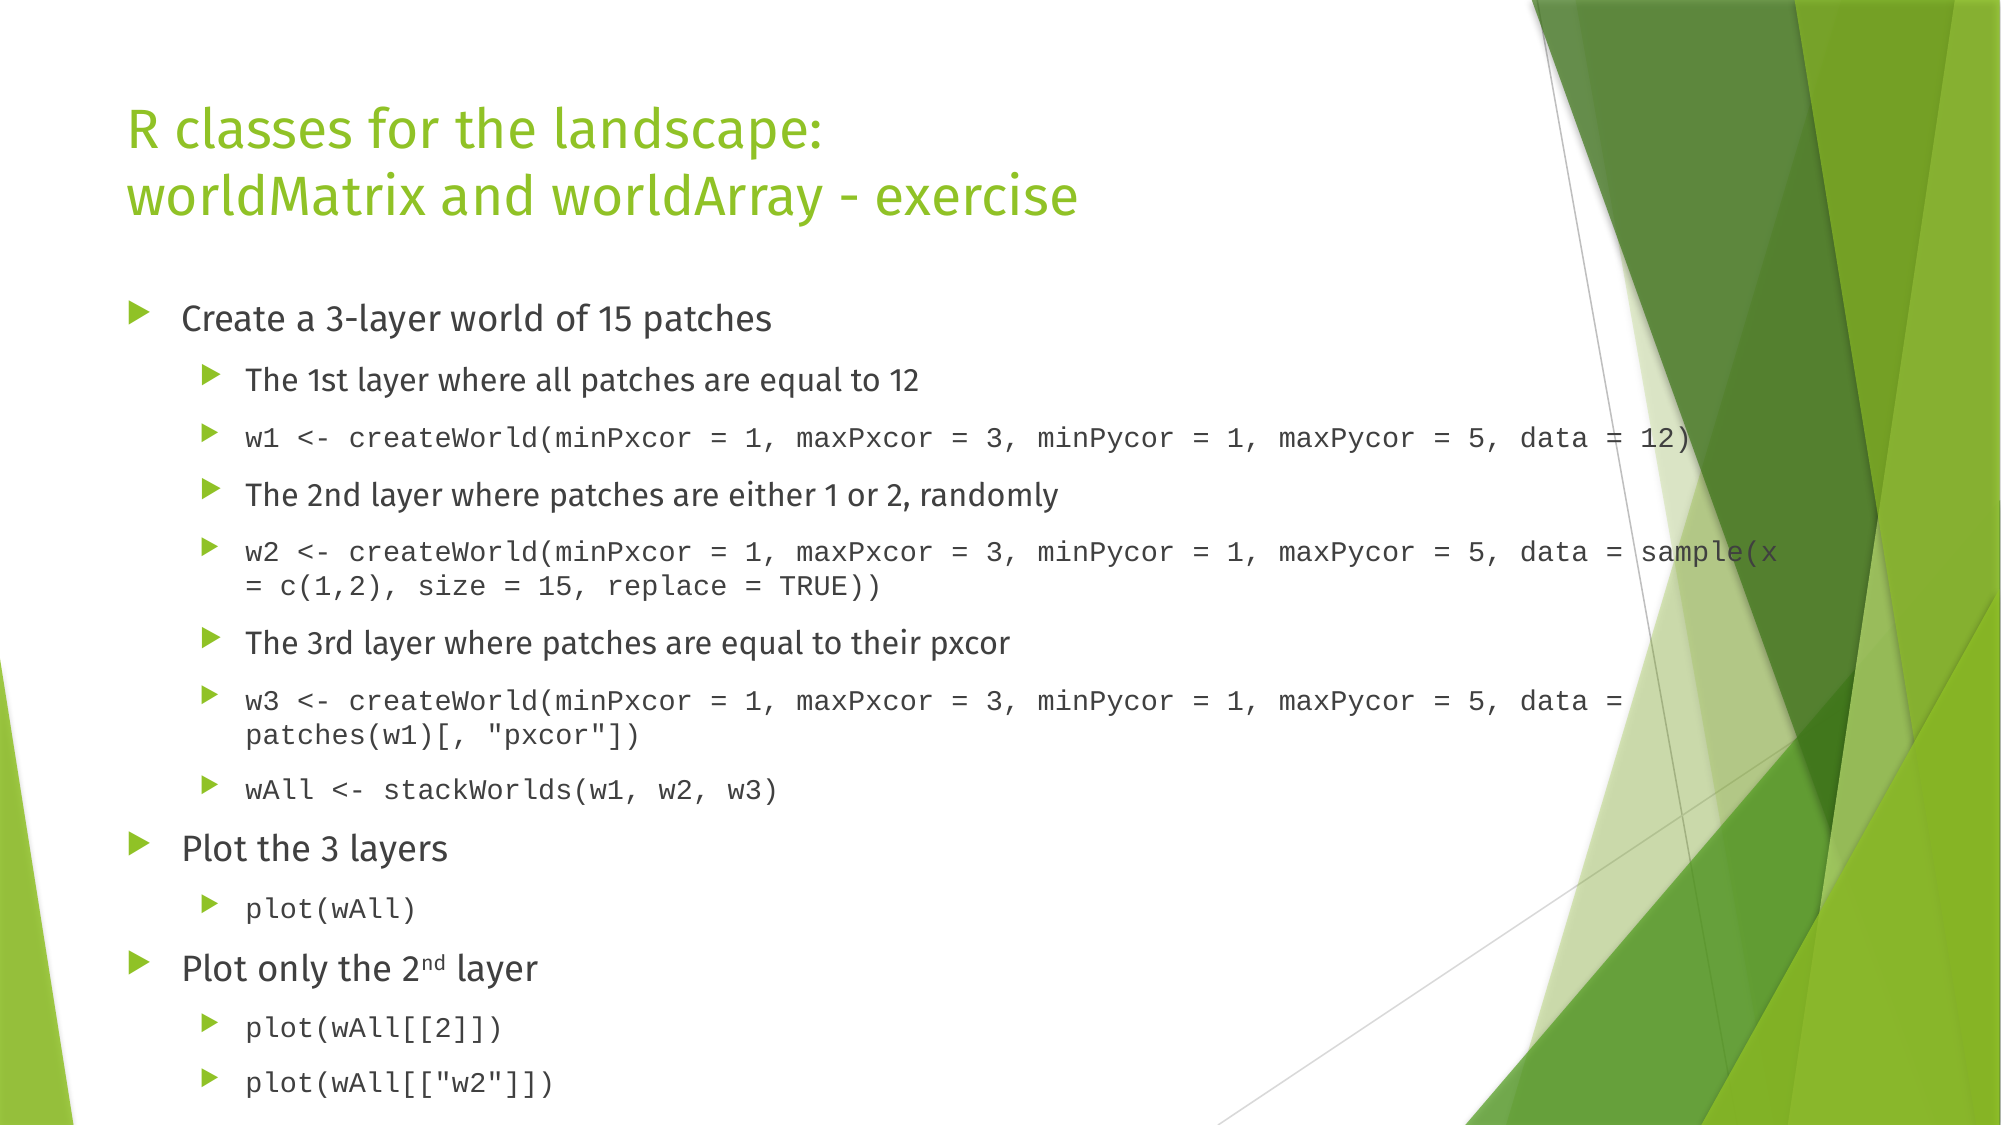

# R classes for the landscape: worldMatrix and worldArray - exercise
Create a 3-layer world of 15 patches
The 1st layer where all patches are equal to 12
w1 <- createWorld(minPxcor = 1, maxPxcor = 3, minPycor = 1, maxPycor = 5, data = 12)
The 2nd layer where patches are either 1 or 2, randomly
w2 <- createWorld(minPxcor = 1, maxPxcor = 3, minPycor = 1, maxPycor = 5, data = sample(x = c(1,2), size = 15, replace = TRUE))
The 3rd layer where patches are equal to their pxcor
w3 <- createWorld(minPxcor = 1, maxPxcor = 3, minPycor = 1, maxPycor = 5, data = patches(w1)[, "pxcor"])
wAll <- stackWorlds(w1, w2, w3)
Plot the 3 layers
plot(wAll)
Plot only the 2nd layer
plot(wAll[[2]])
plot(wAll[["w2"]])